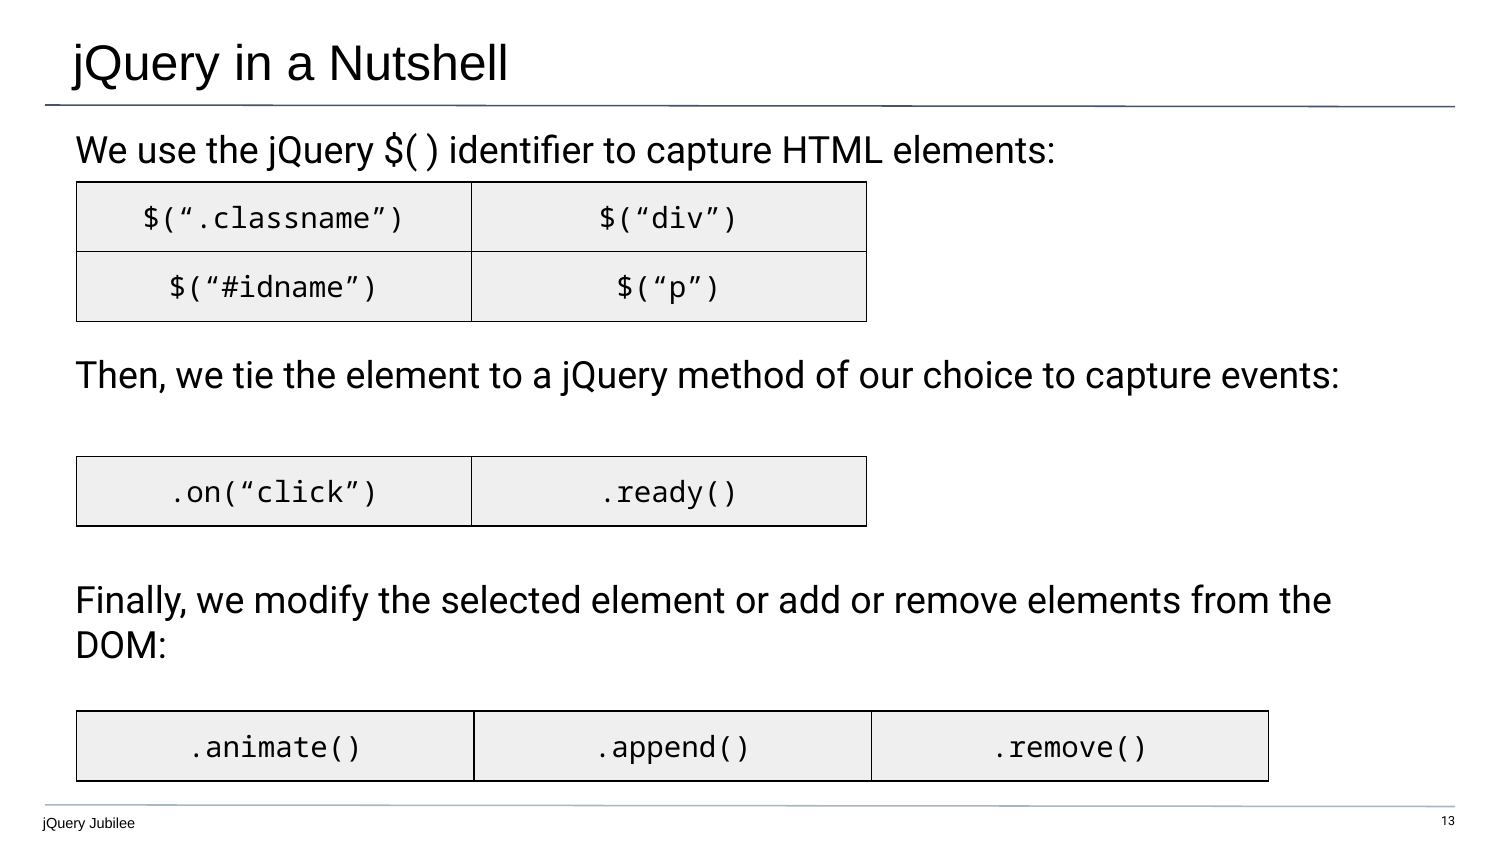

# jQuery in a Nutshell

We use the jQuery $( ) identifier to capture HTML elements:

Then, we tie the element to a jQuery method of our choice to capture events:

Finally, we modify the selected element or add or remove elements from the DOM:
| $(“.classname”) | $(“div”) |
| --- | --- |
| $(“#idname”) | $(“p”) |
| .on(“click”) | .ready() |
| --- | --- |
| .animate() | .append() | .remove() |
| --- | --- | --- |
jQuery Jubilee